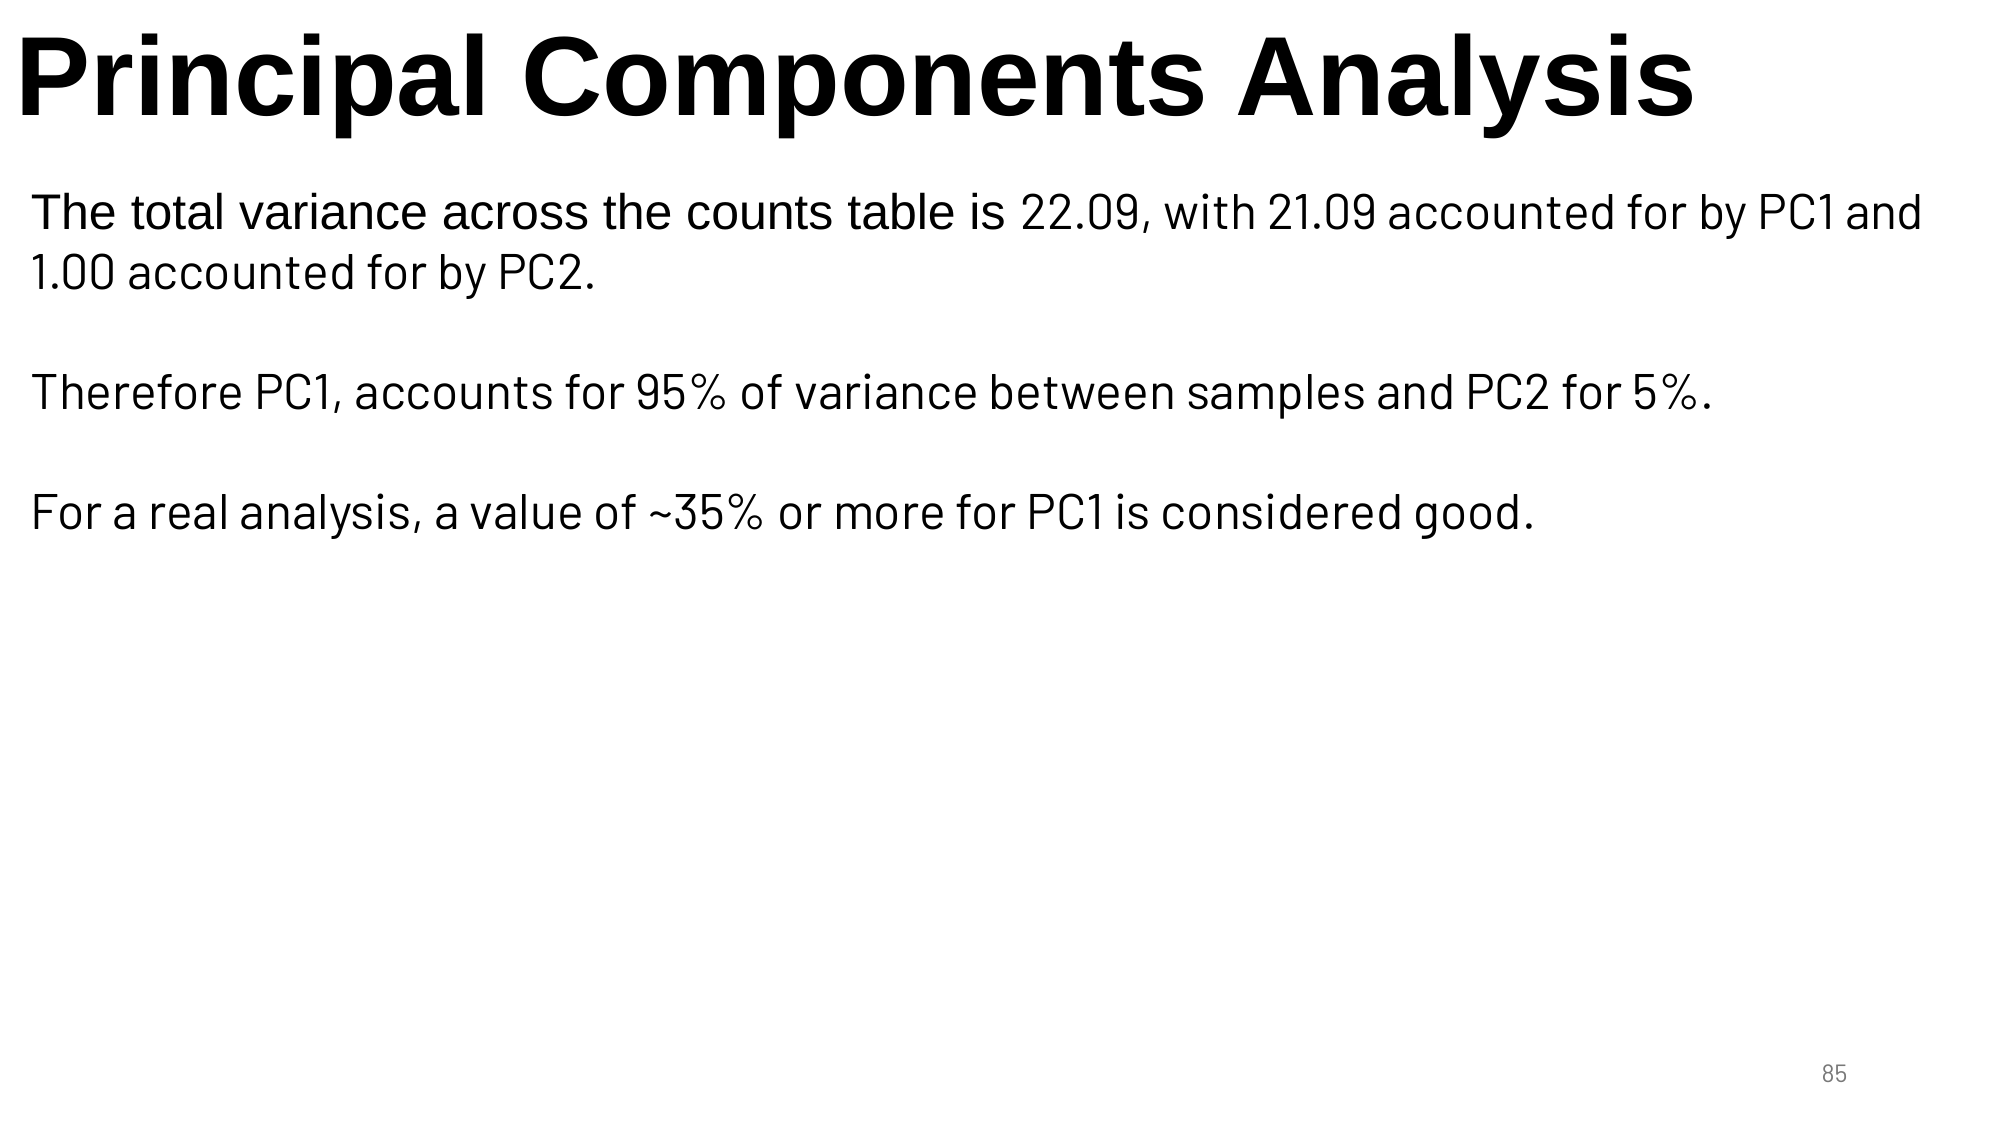

Principal Components Analysis
The total variance across the counts table is 22.09, with 21.09 accounted for by PC1 and 1.00 accounted for by PC2.

Therefore PC1, accounts for 95% of variance between samples and PC2 for 5%.

For a real analysis, a value of ~35% or more for PC1 is considered good.
85